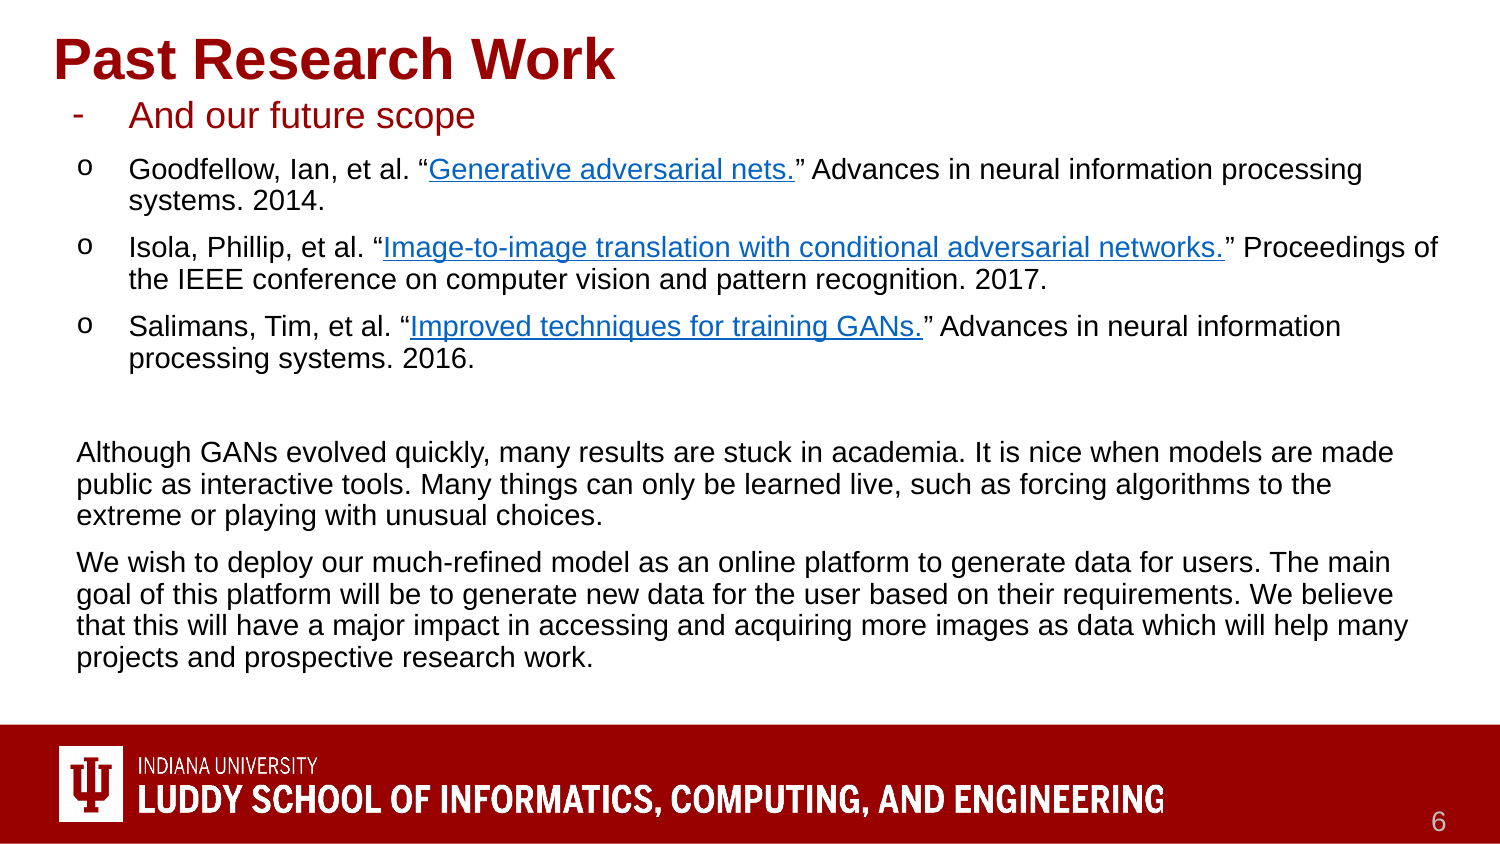

# Past Research Work
And our future scope
Goodfellow, Ian, et al. “Generative adversarial nets.” Advances in neural information processing systems. 2014.
Isola, Phillip, et al. “Image-to-image translation with conditional adversarial networks.” Proceedings of the IEEE conference on computer vision and pattern recognition. 2017.
Salimans, Tim, et al. “Improved techniques for training GANs.” Advances in neural information processing systems. 2016.

Although GANs evolved quickly, many results are stuck in academia. It is nice when models are made public as interactive tools. Many things can only be learned live, such as forcing algorithms to the extreme or playing with unusual choices.
We wish to deploy our much-refined model as an online platform to generate data for users. The main goal of this platform will be to generate new data for the user based on their requirements. We believe that this will have a major impact in accessing and acquiring more images as data which will help many projects and prospective research work.
6